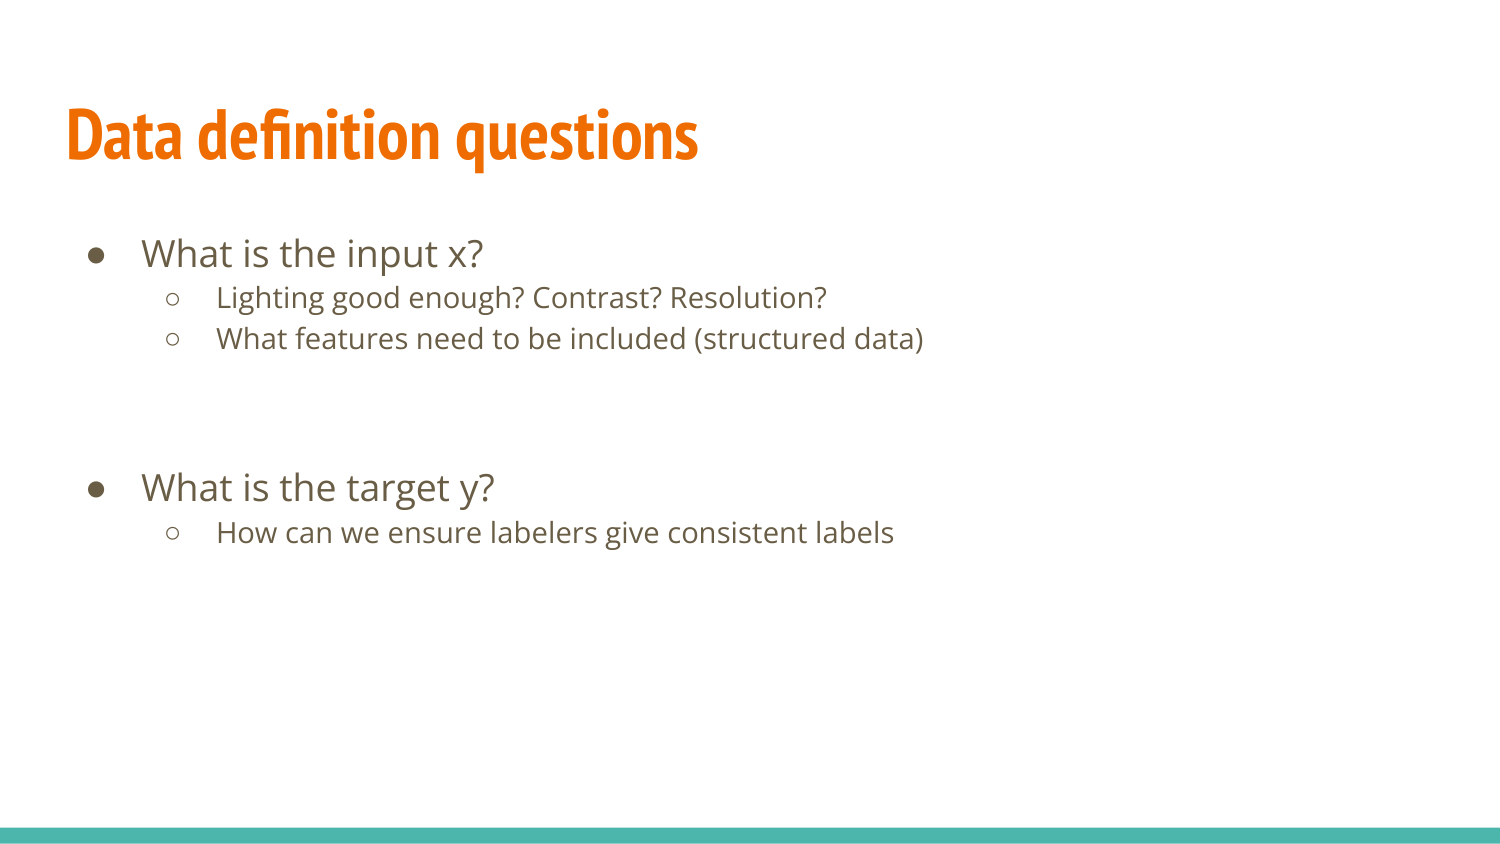

# Data definition questions
What is the input x?
Lighting good enough? Contrast? Resolution?
What features need to be included (structured data)

What is the target y?
How can we ensure labelers give consistent labels